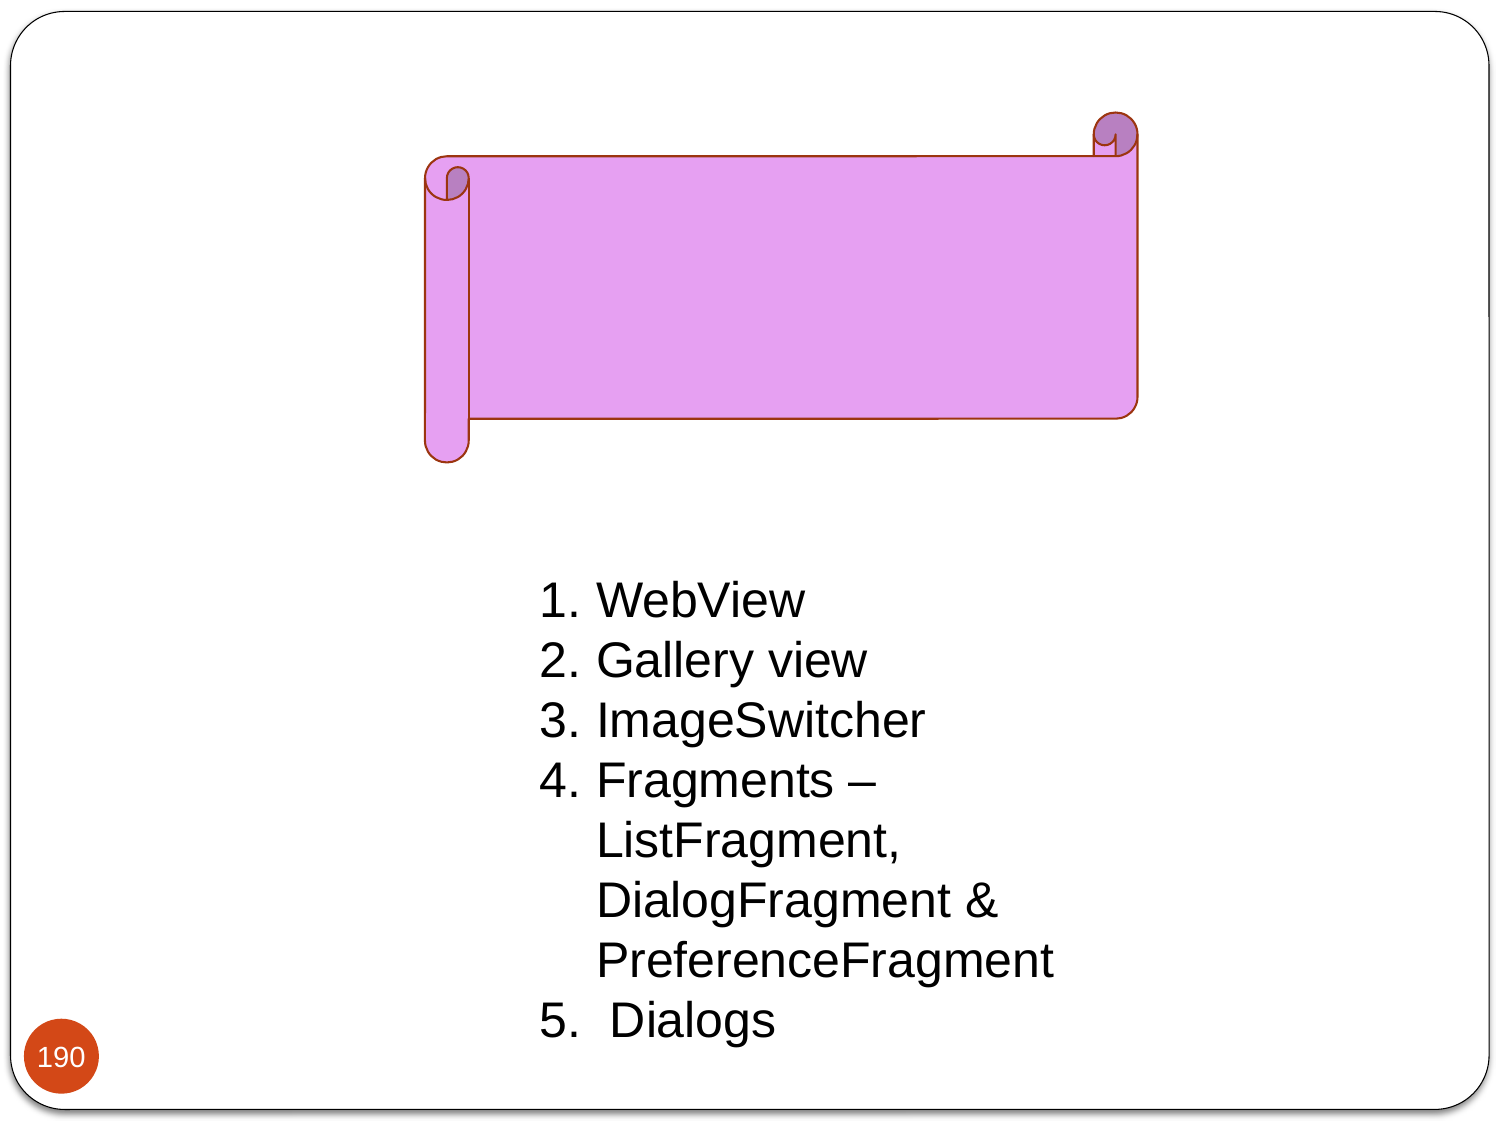

WebView
Gallery view
ImageSwitcher
Fragments – ListFragment, DialogFragment & PreferenceFragment
 Dialogs
190